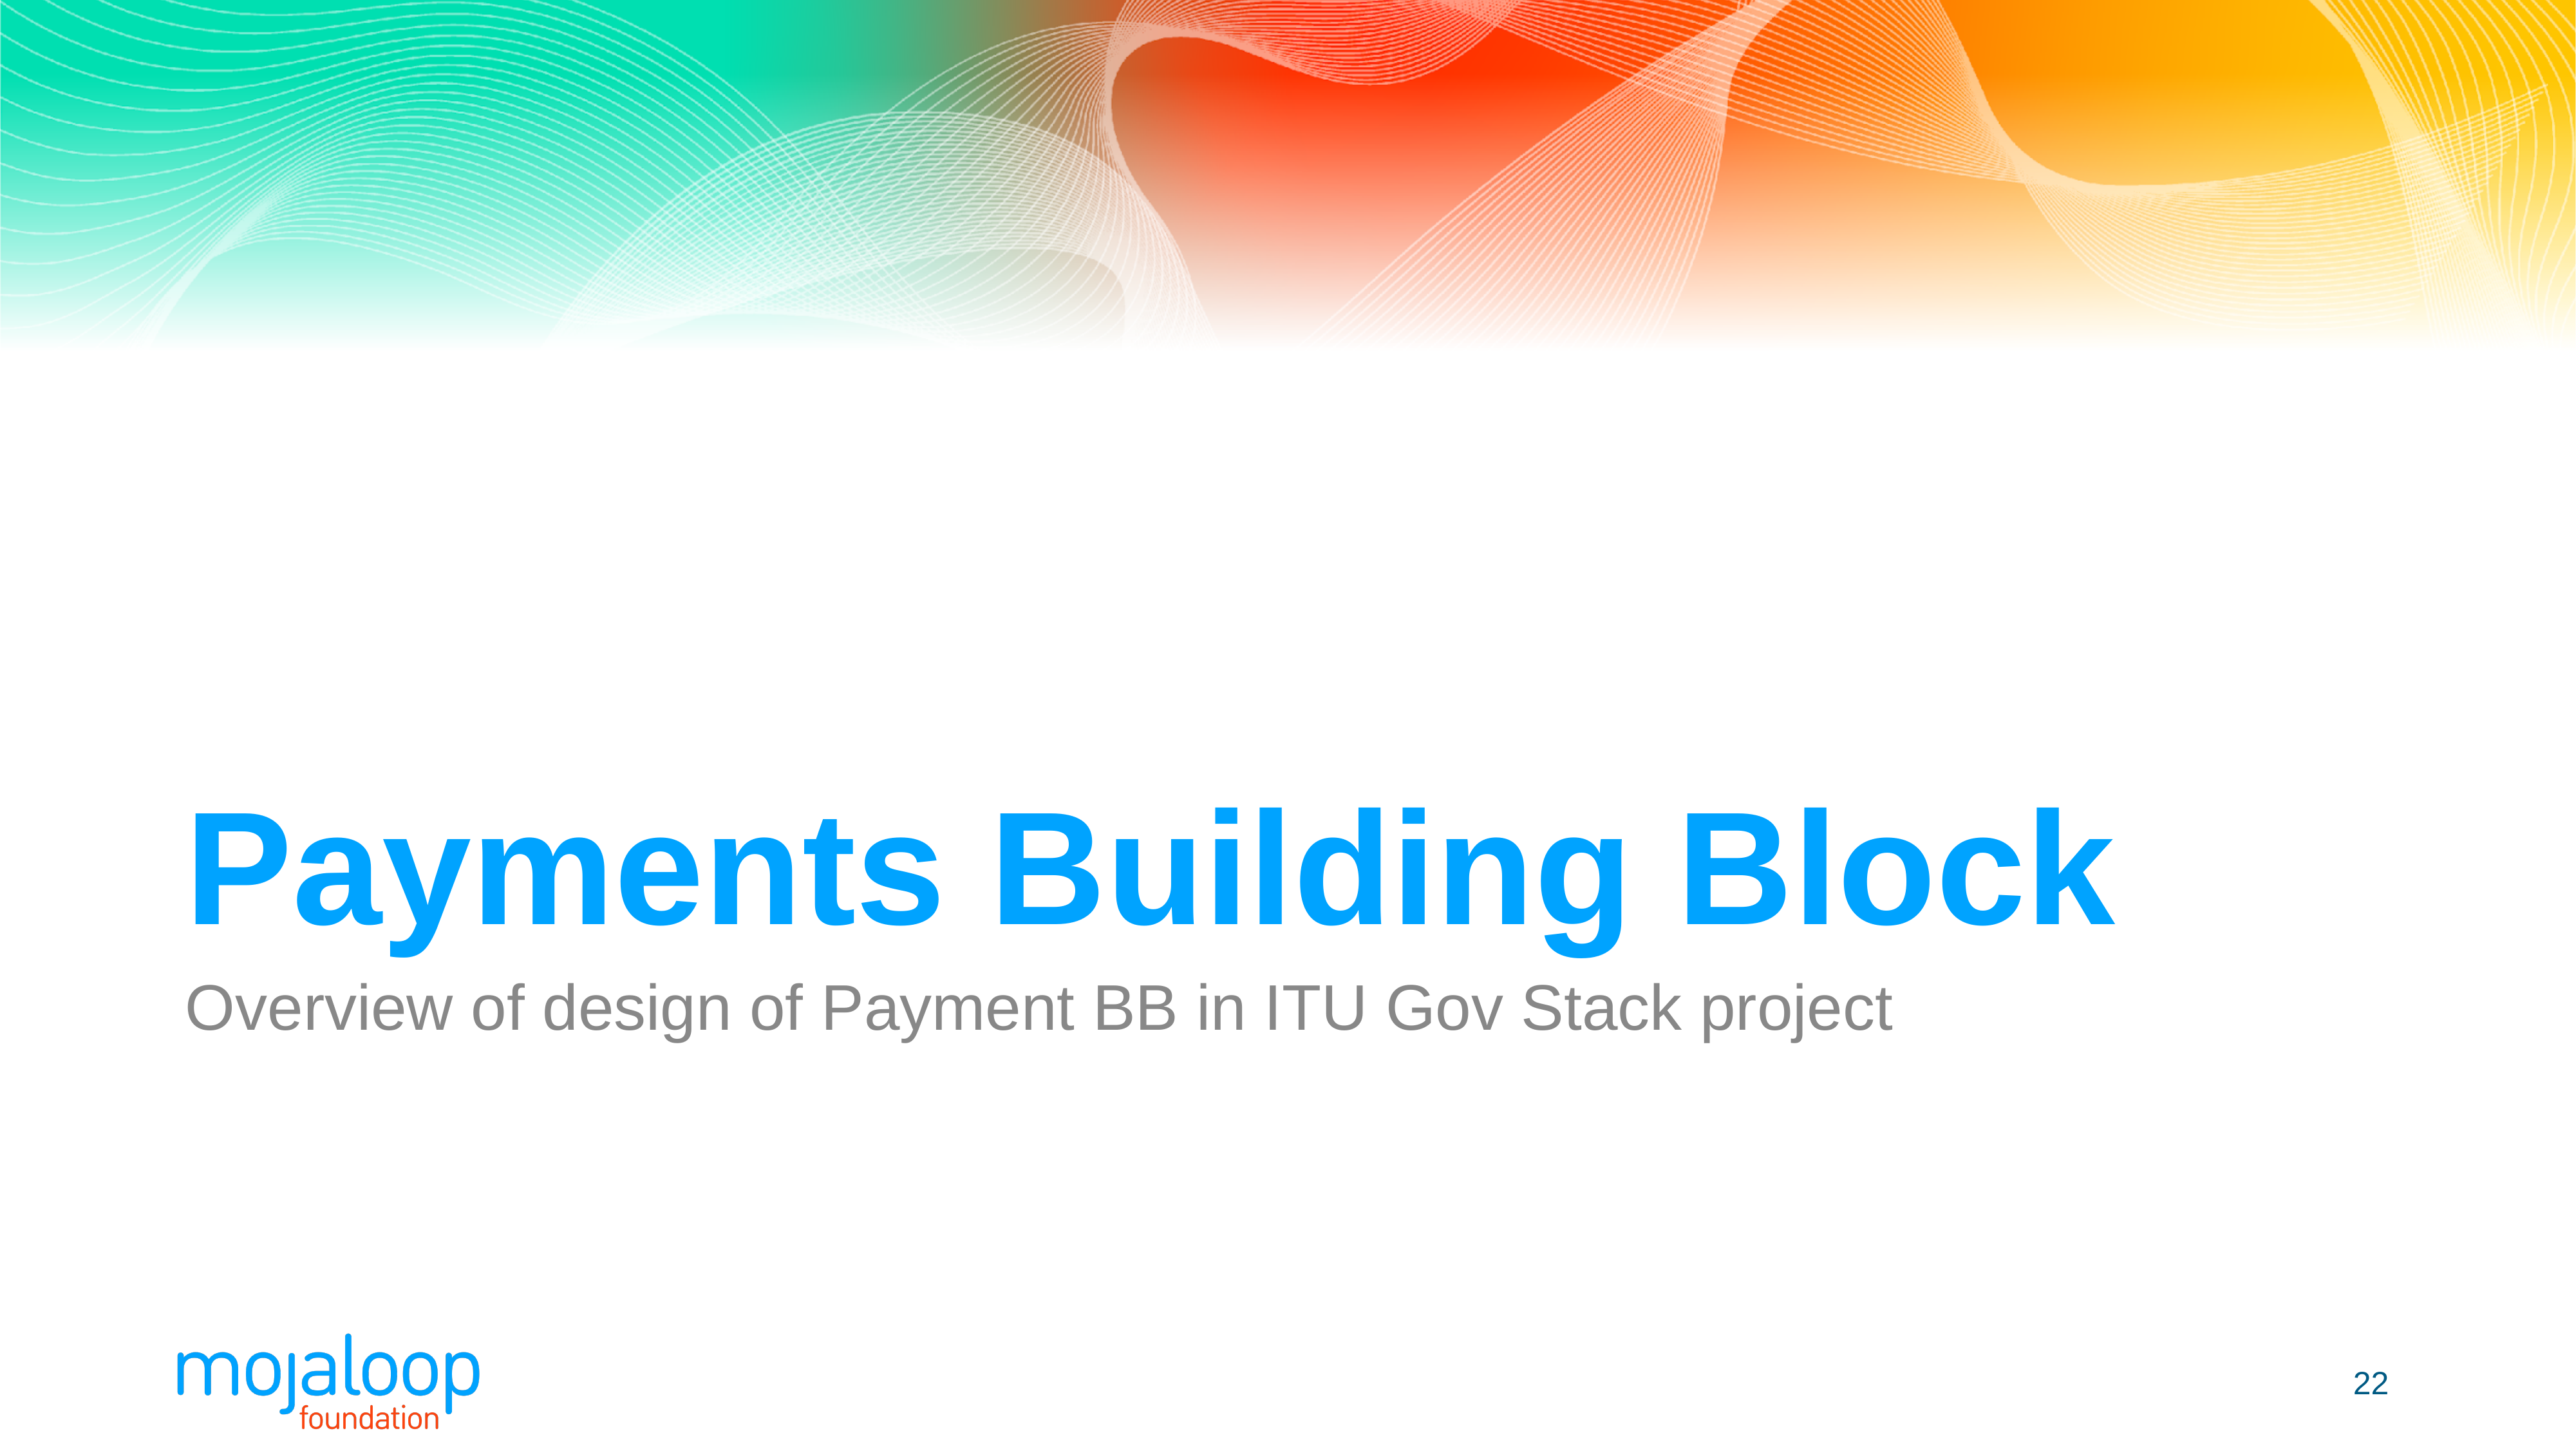

# Payments Building Block
Overview of design of Payment BB in ITU Gov Stack project
22